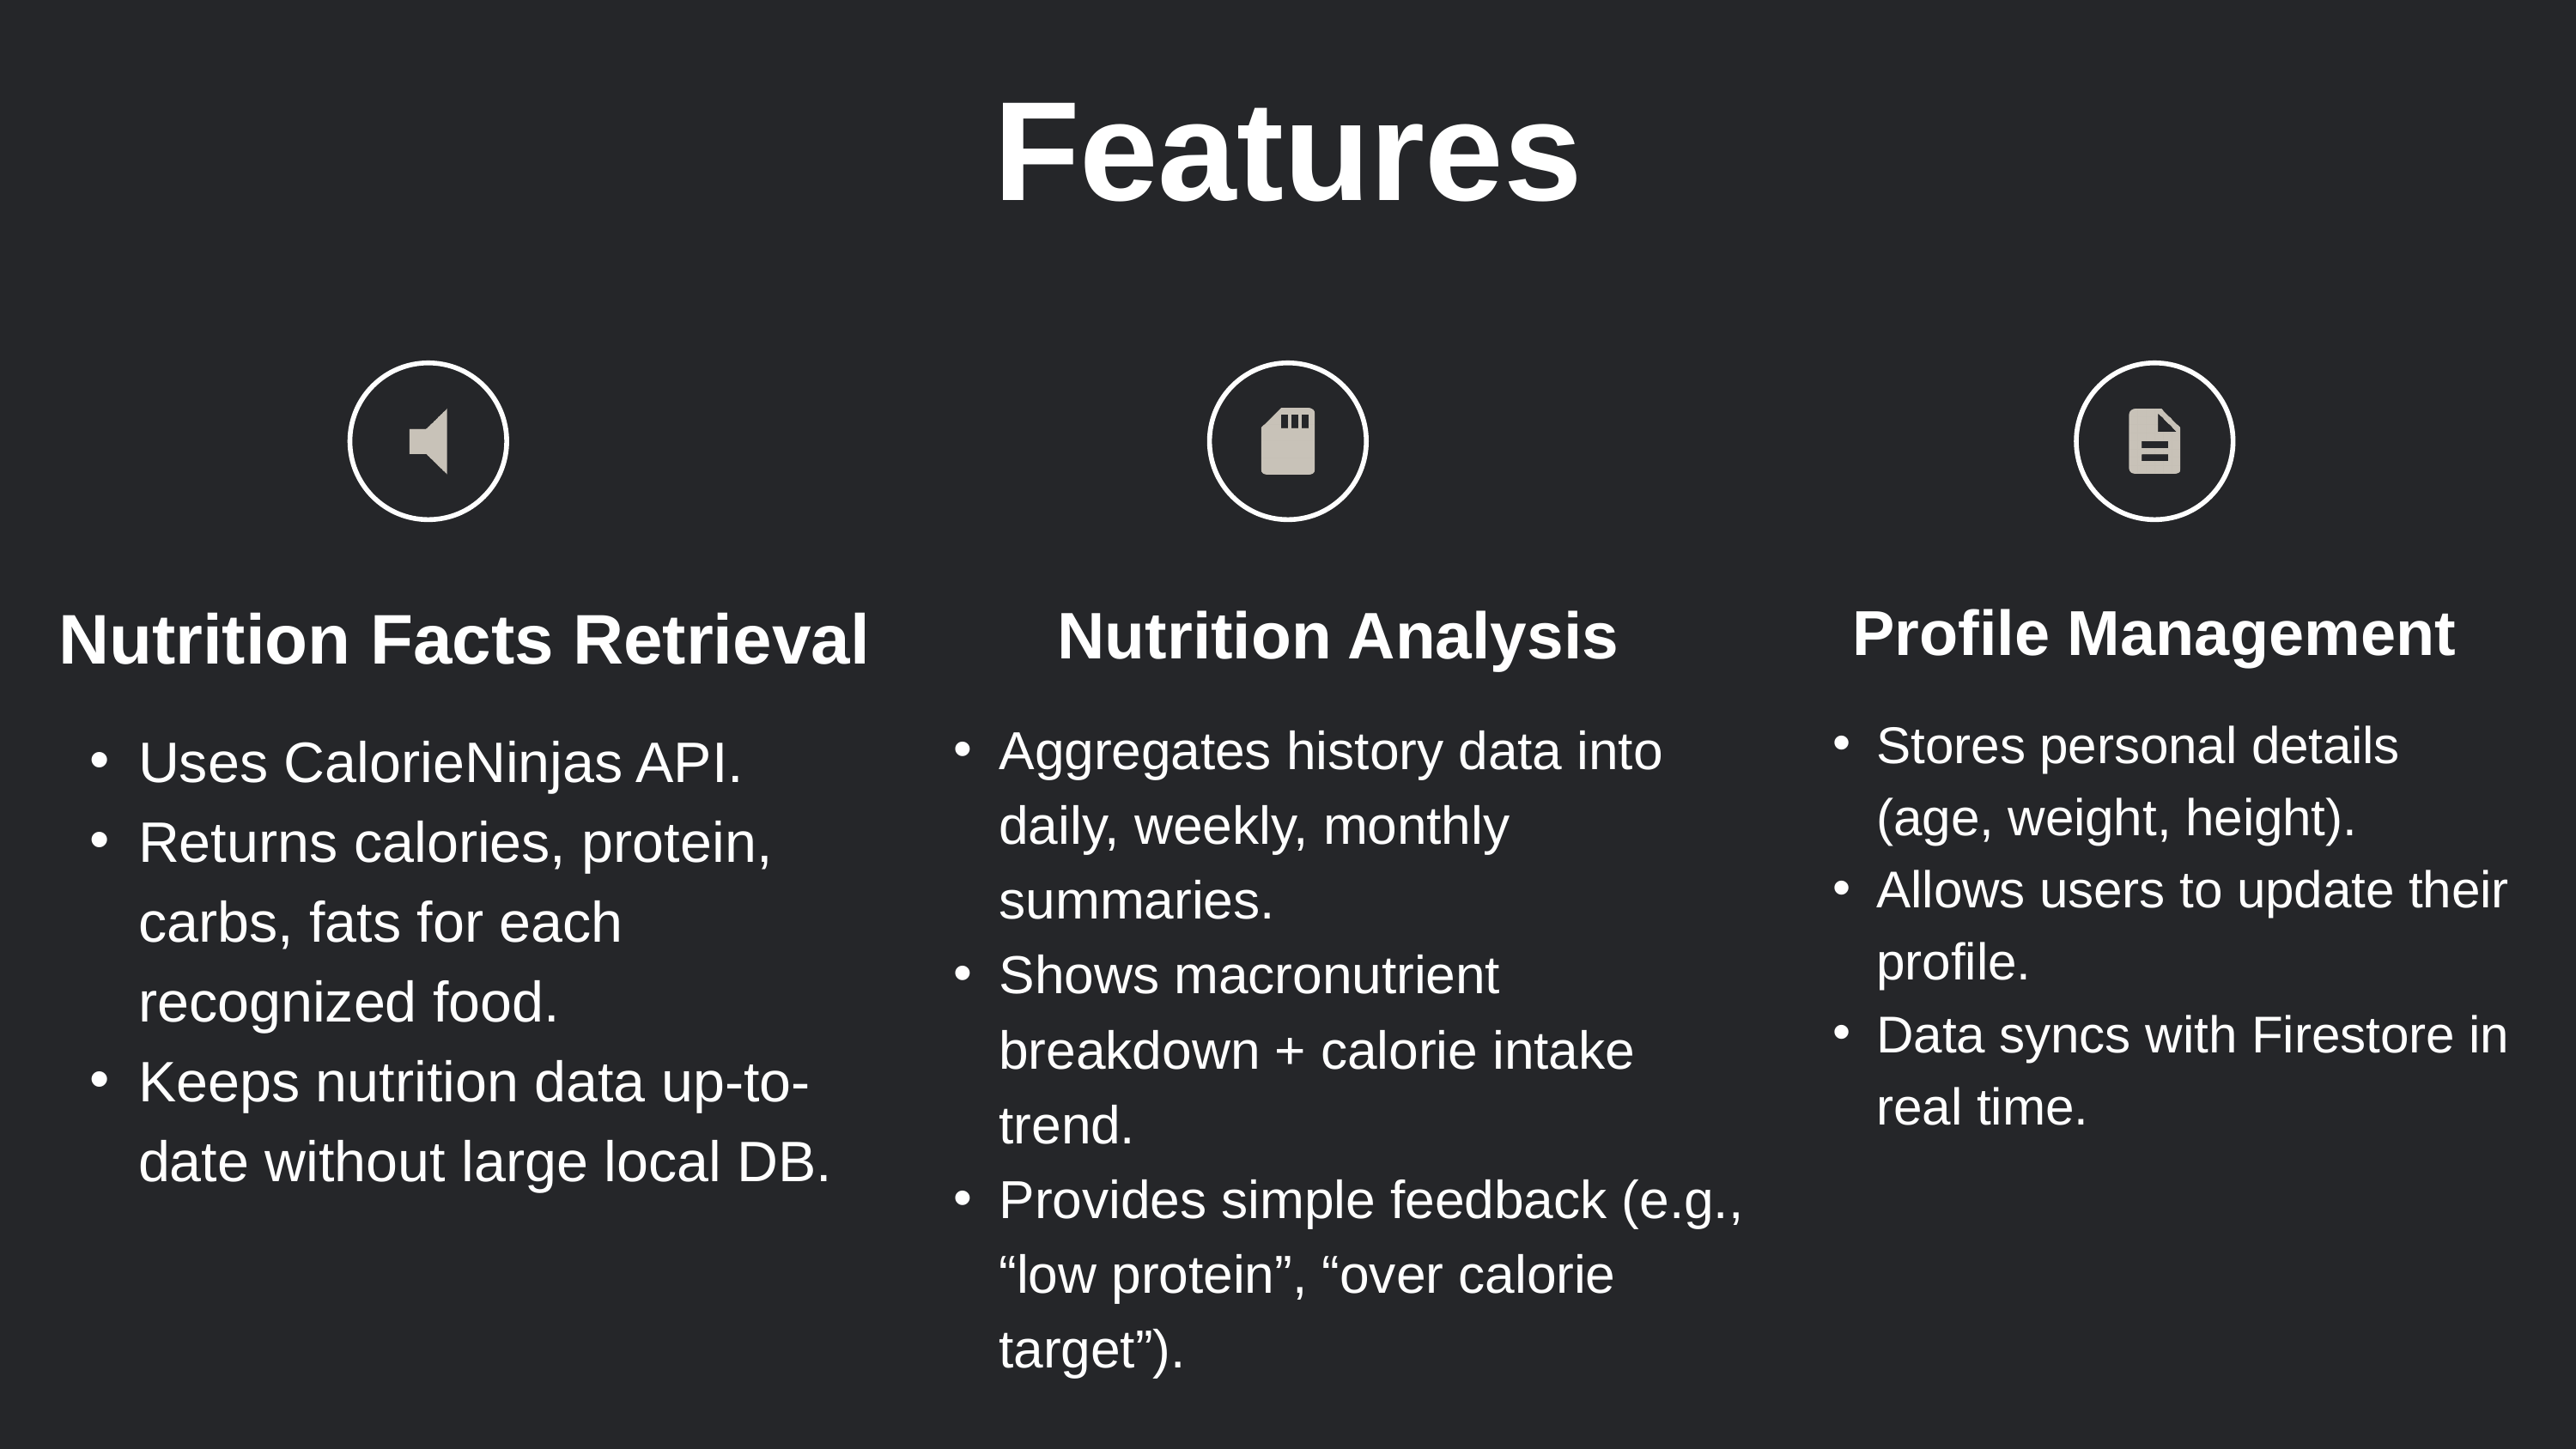

Features

Nutrition Facts Retrieval
Uses CalorieNinjas API.
Returns calories, protein, carbs, fats for each recognized food.
Keeps nutrition data up-to-date without large local DB.

Nutrition Analysis
Aggregates history data into daily, weekly, monthly summaries.
Shows macronutrient breakdown + calorie intake trend.
Provides simple feedback (e.g., “low protein”, “over calorie target”).

Profile Management
Stores personal details (age, weight, height).
Allows users to update their profile.
Data syncs with Firestore in real time.